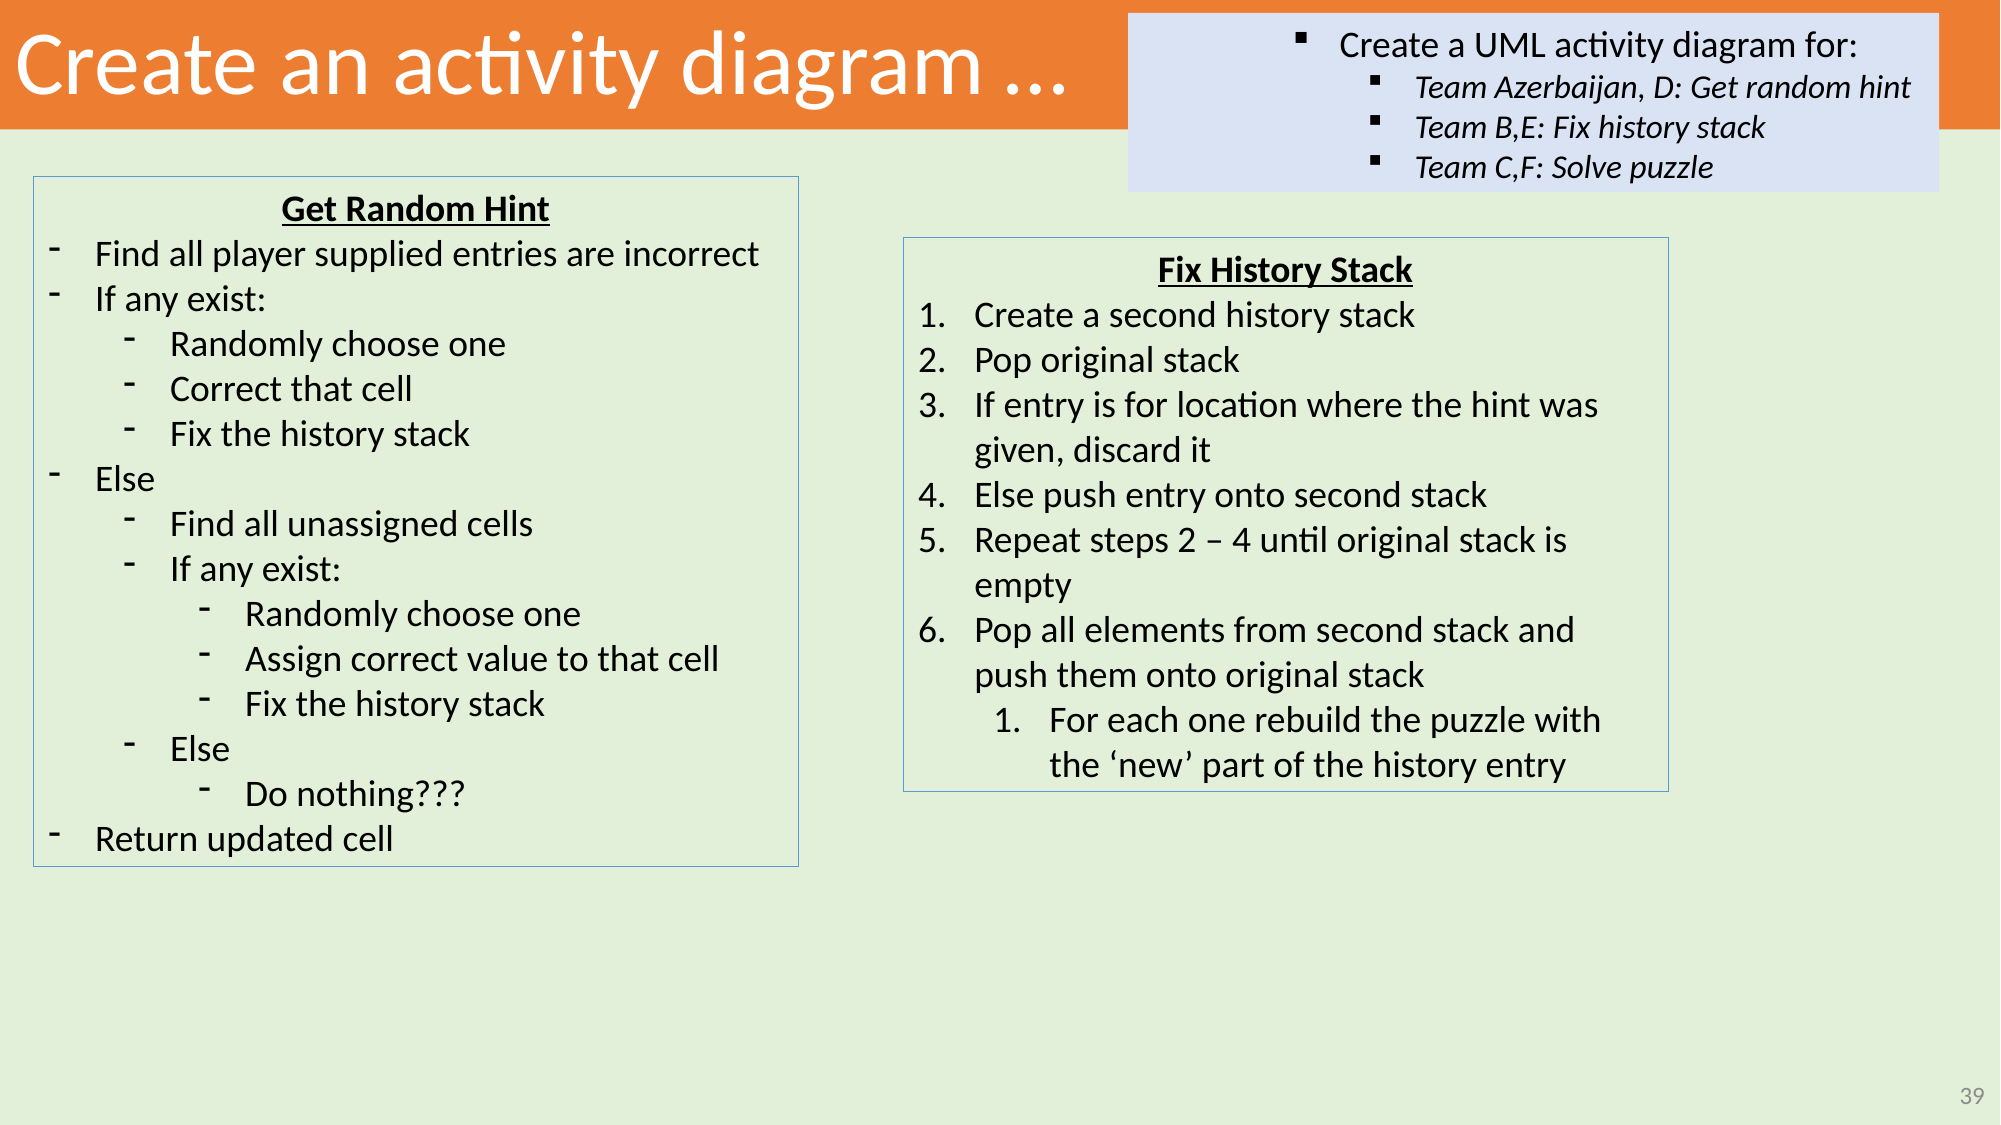

# Create an activity diagram …
Create a UML activity diagram for:
Team Azerbaijan, D: Get random hint
Team B,E: Fix history stack
Team C,F: Solve puzzle
Get Random Hint
Find all player supplied entries are incorrect
If any exist:
Randomly choose one
Correct that cell
Fix the history stack
Else
Find all unassigned cells
If any exist:
Randomly choose one
Assign correct value to that cell
Fix the history stack
Else
Do nothing???
Return updated cell
Fix History Stack
Create a second history stack
Pop original stack
If entry is for location where the hint was given, discard it
Else push entry onto second stack
Repeat steps 2 – 4 until original stack is empty
Pop all elements from second stack and push them onto original stack
For each one rebuild the puzzle with the ‘new’ part of the history entry
39